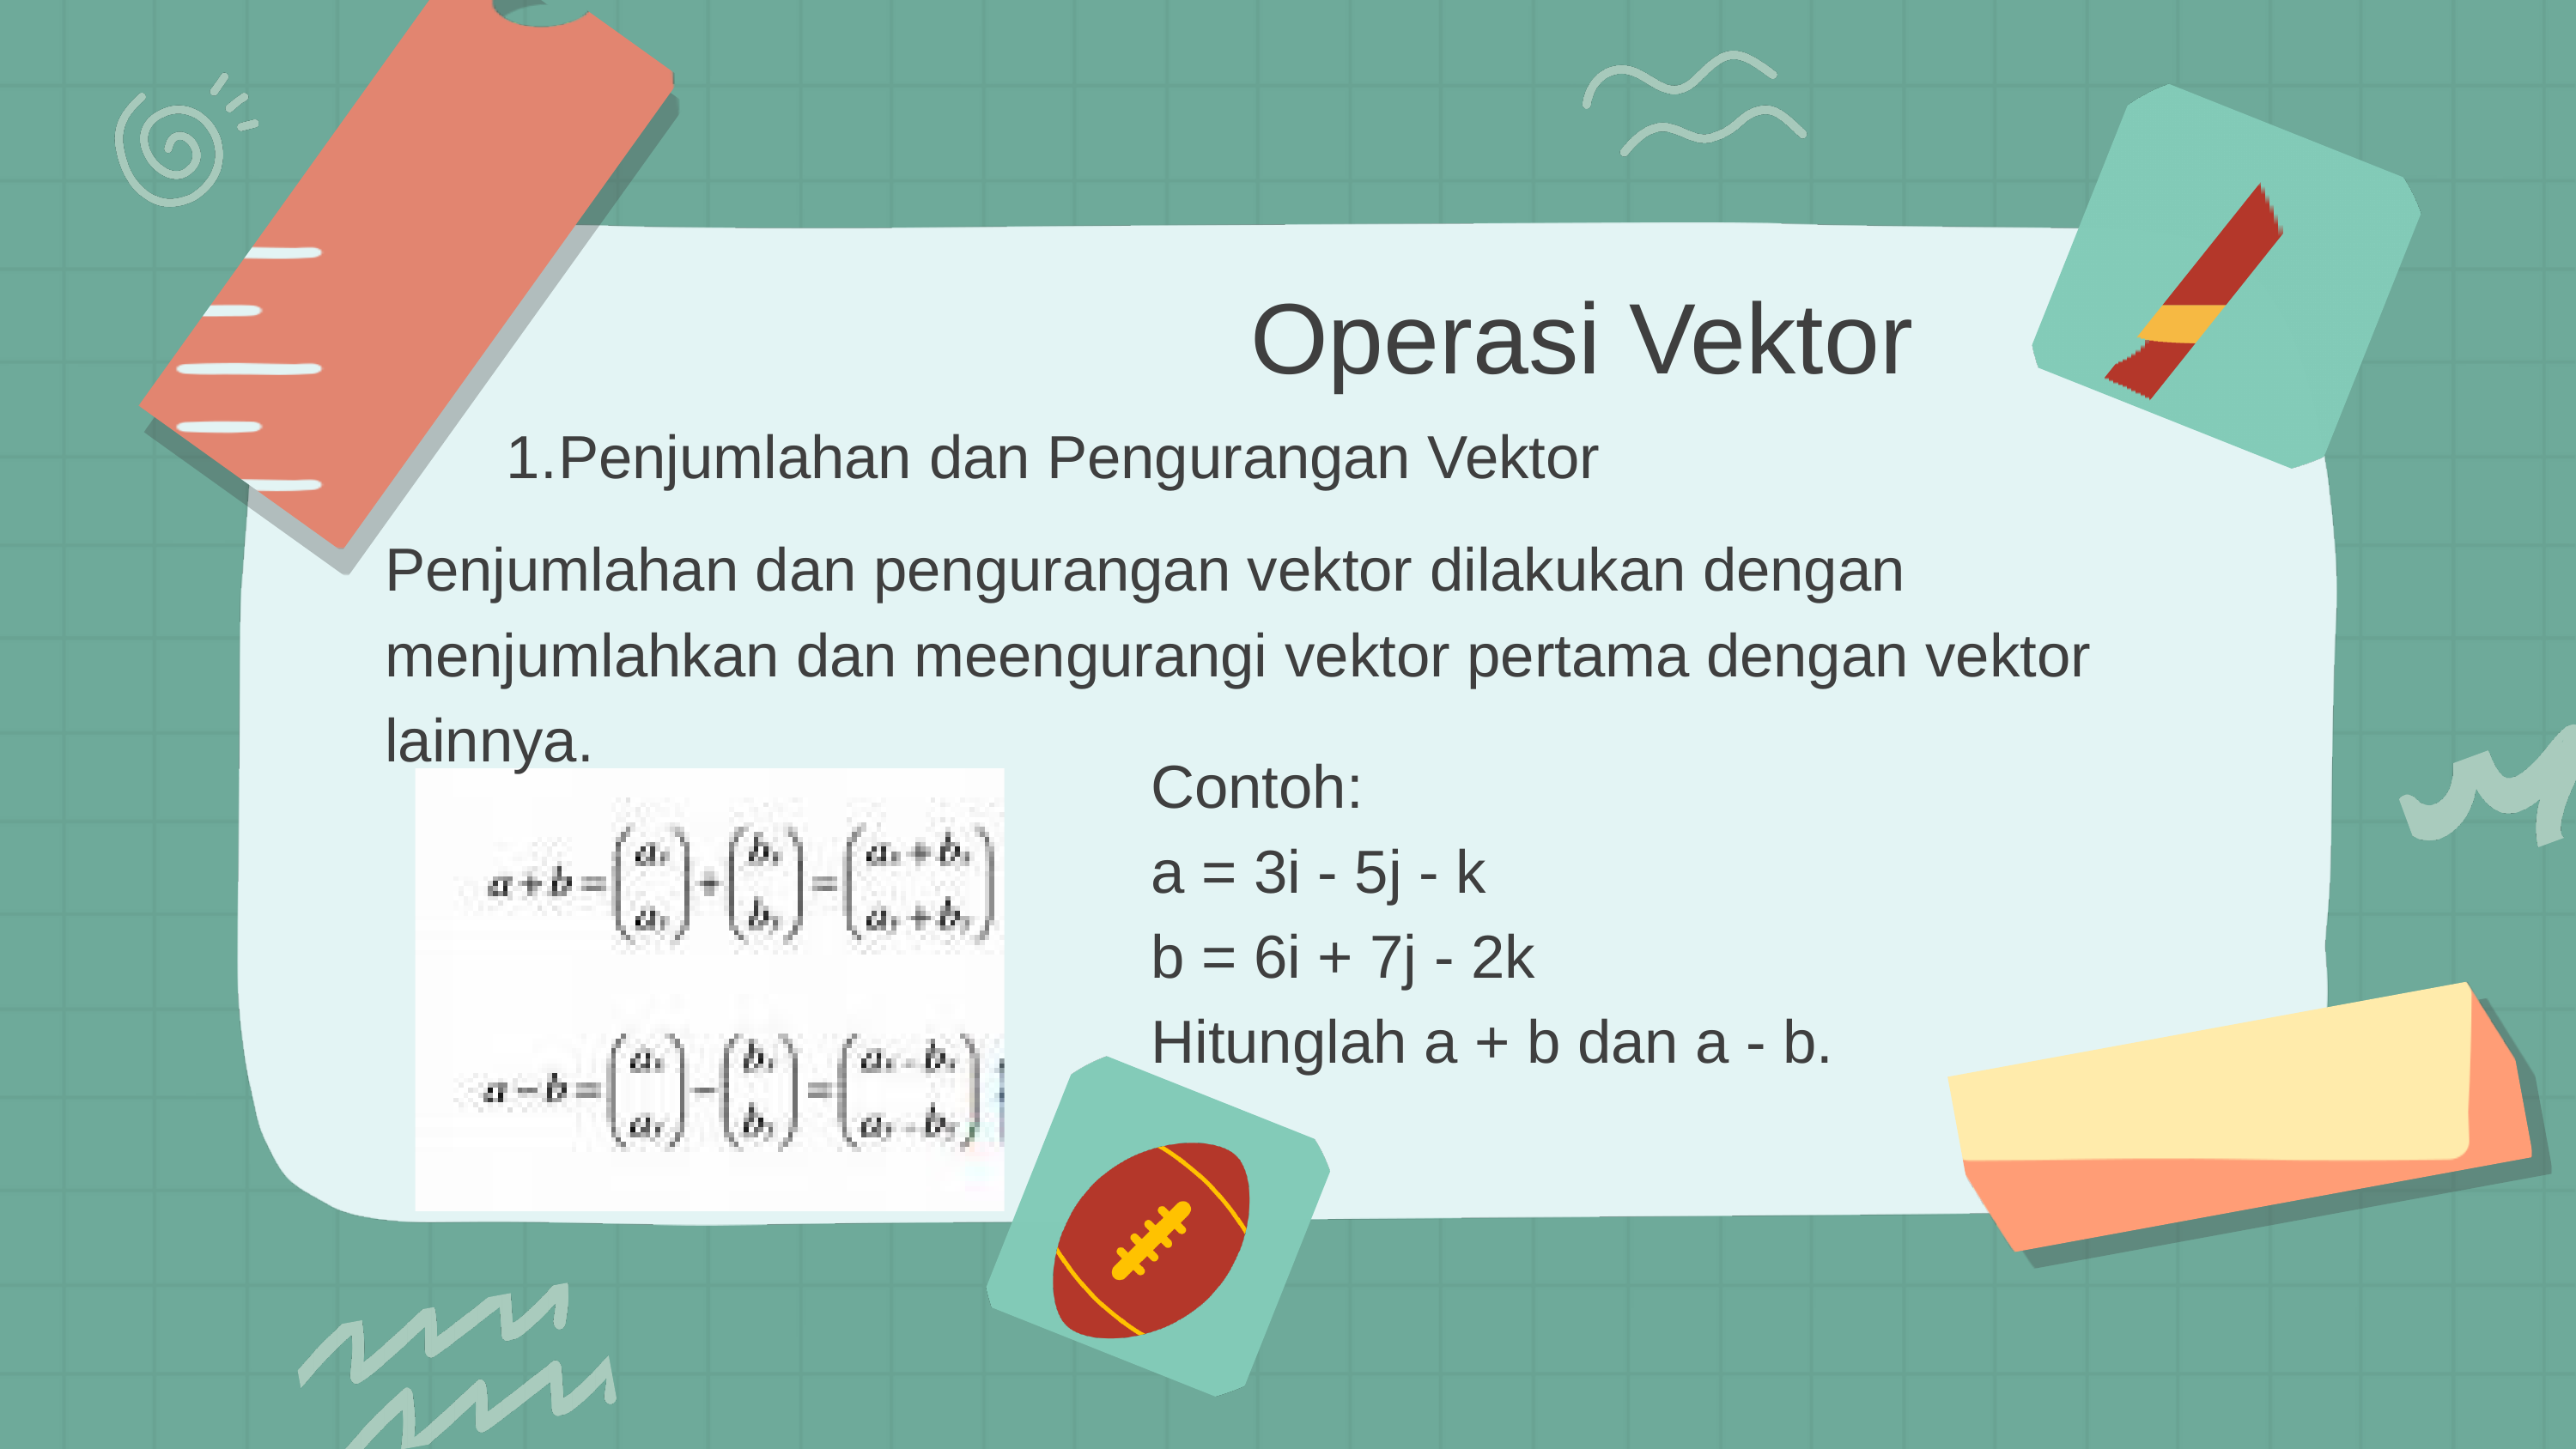

Operasi Vektor
Penjumlahan dan Pengurangan Vektor
Penjumlahan dan pengurangan vektor dilakukan dengan menjumlahkan dan meengurangi vektor pertama dengan vektor lainnya.
Contoh:
a = 3i - 5j - k
b = 6i + 7j - 2k
Hitunglah a + b dan a - b.